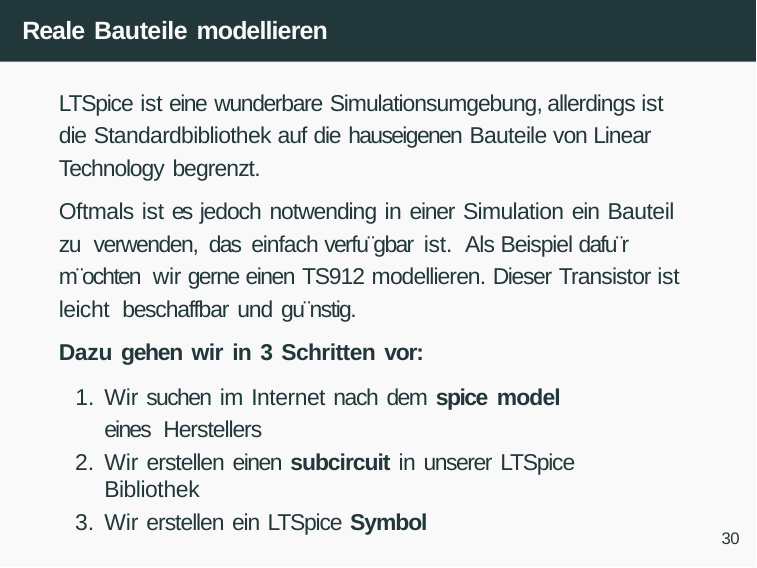

# Reale Bauteile modellieren
LTSpice ist eine wunderbare Simulationsumgebung, allerdings ist  die Standardbibliothek auf die hauseigenen Bauteile von Linear  Technology begrenzt.
Oftmals ist es jedoch notwending in einer Simulation ein Bauteil zu  verwenden, das einfach verfu¨gbar ist. Als Beispiel dafu¨r m¨ochten  wir gerne einen TS912 modellieren. Dieser Transistor ist leicht  beschaffbar und gu¨nstig.
Dazu gehen wir in 3 Schritten vor:
Wir suchen im Internet nach dem spice model eines  Herstellers
Wir erstellen einen subcircuit in unserer LTSpice Bibliothek
Wir erstellen ein LTSpice Symbol
30